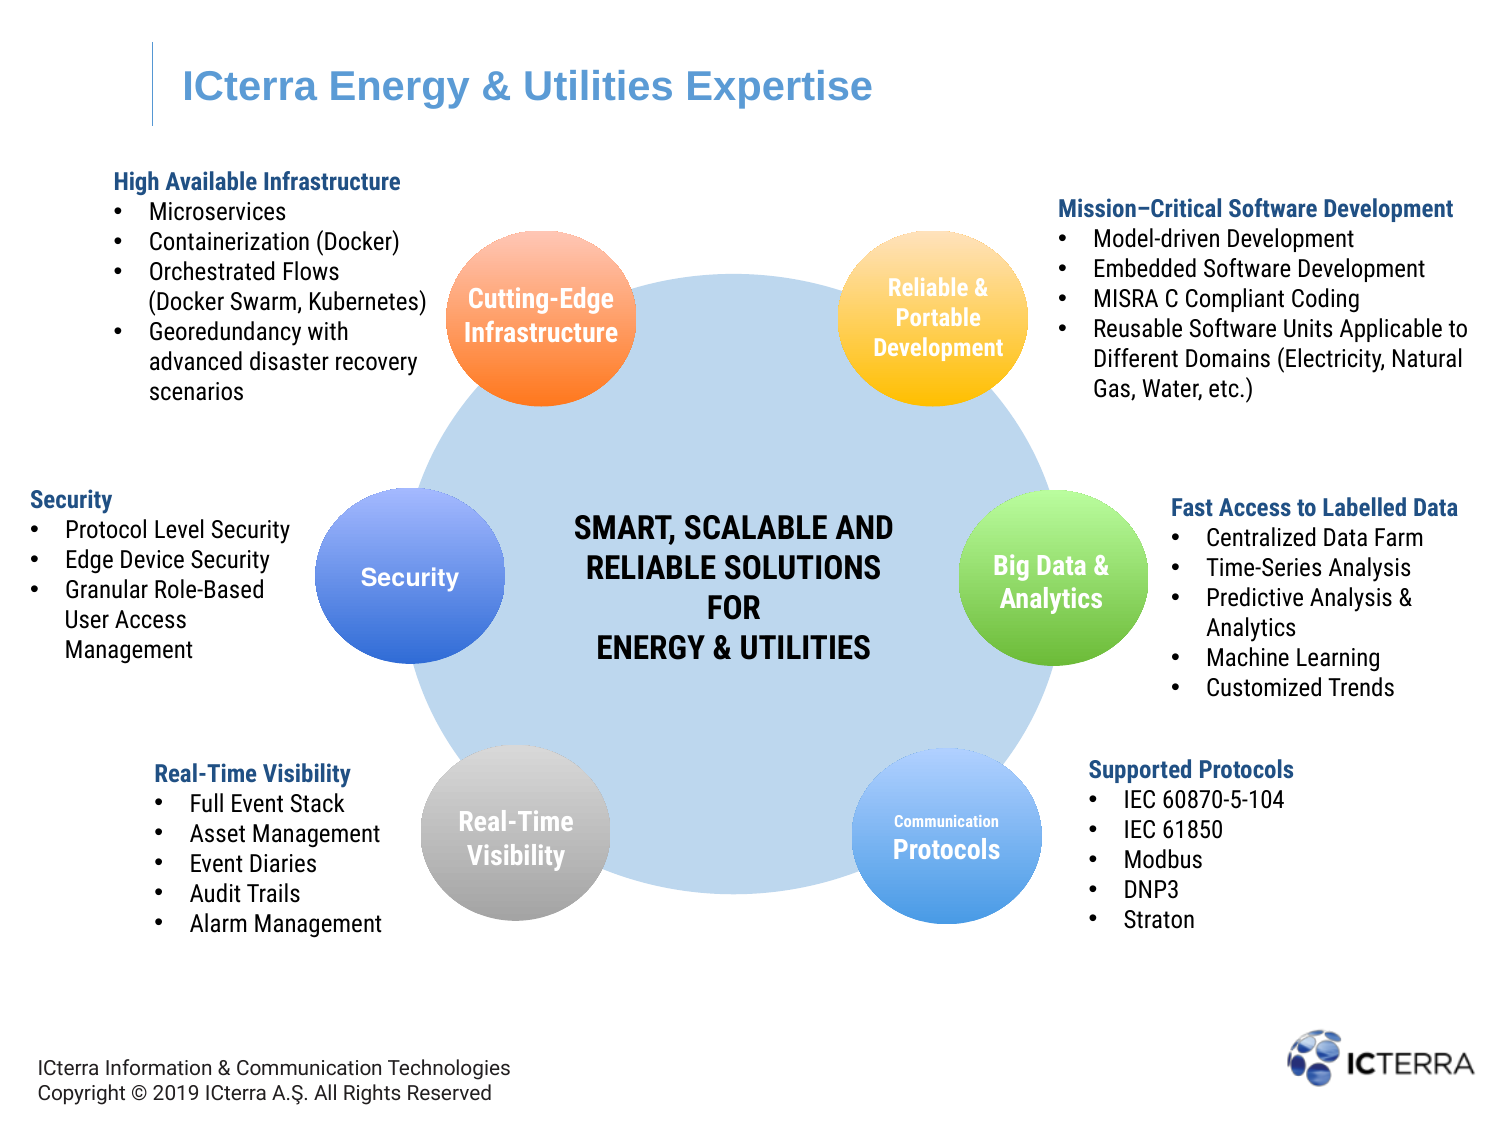

ICterra Energy & Utilities Expertise
High Available Infrastructure
Microservices
Containerization (Docker)
Orchestrated Flows
      (Docker Swarm, Kubernetes)
Georedundancy with advanced disaster recovery scenarios

Mission–Critical Software Development
Model-driven Development
Embedded Software Development
MISRA C Compliant Coding
Reusable Software Units Applicable to Different Domains (Electricity, Natural Gas, Water, etc.)

Reliable & Portable Development
Cutting-Edge
Infrastructure

Security
Protocol Level Security
Edge Device Security
Granular Role-Based
      User Access
      Management
Fast Access to Labelled Data
Centralized Data Farm
Time-Series Analysis
Predictive Analysis & Analytics
Machine Learning
Customized Trends

Security
SMART, SCALABLE AND RELIABLE SOLUTIONS FOR
ENERGY & UTILITIES
Big Data & Analytics

Supported Protocols
IEC 60870-5-104
IEC 61850
Modbus
DNP3
Straton

Real-Time Visibility
Full Event Stack
Asset Management
Event Diaries
Audit Trails
Alarm Management
Real-Time Visibility
Communication Protocols